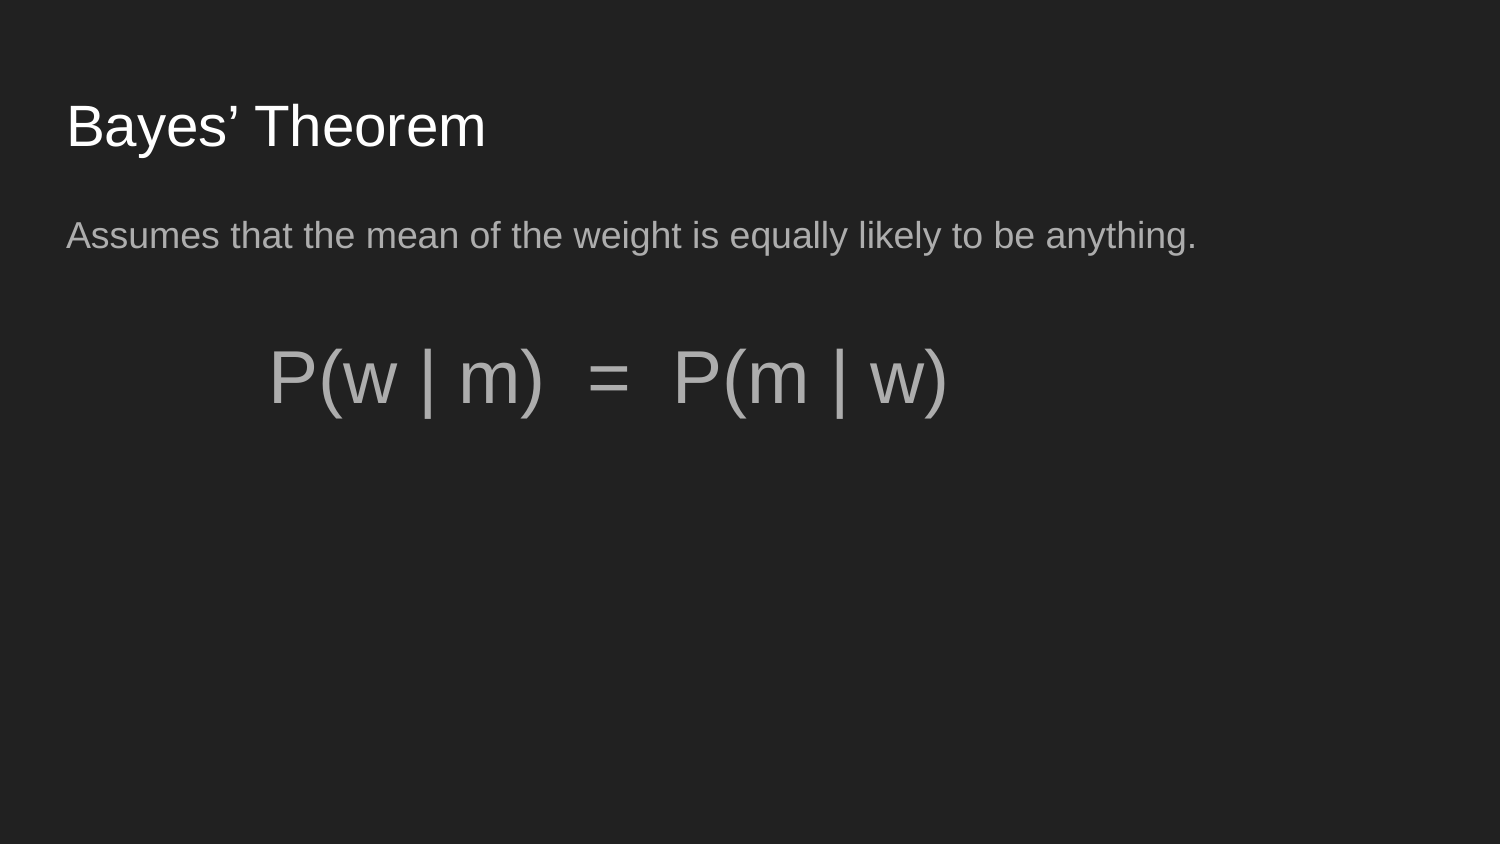

# Bayes’ Theorem

P(w | m)  =  P(m | w)
Assumes that the mean of the weight is equally likely to be anything.